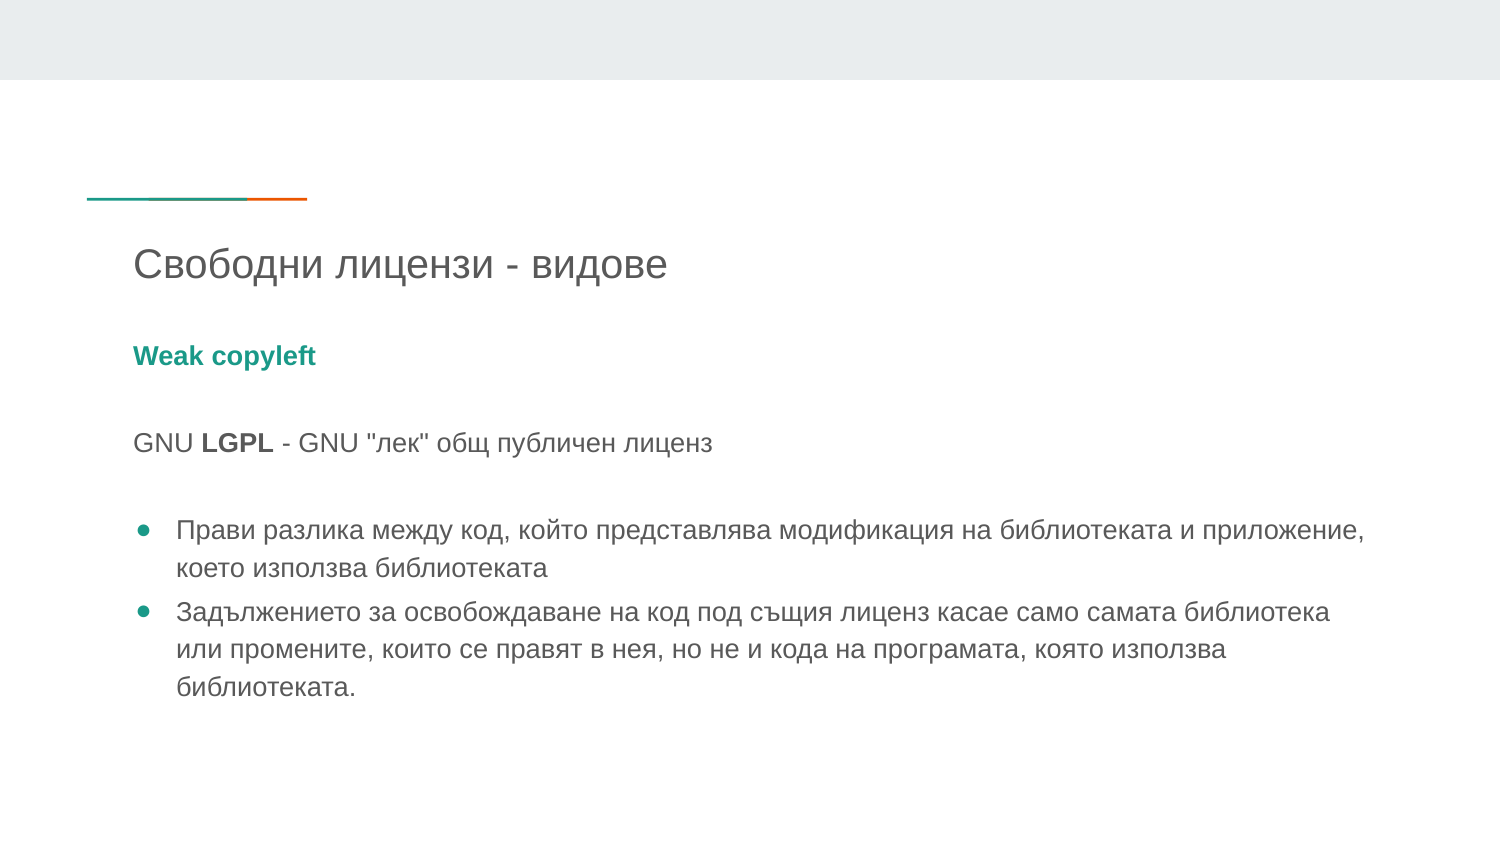

# Свободни лицензи - видове
Weak copyleft

GNU LGPL - GNU "лек" общ публичен лиценз

Прави разлика между код, който представлява модификация на библиотеката и приложение, което използва библиотеката
Задължението за освобождаване на код под същия лиценз касае само самата библиотека или промените, които се правят в нея, но не и кода на програмата, която използва библиотеката.